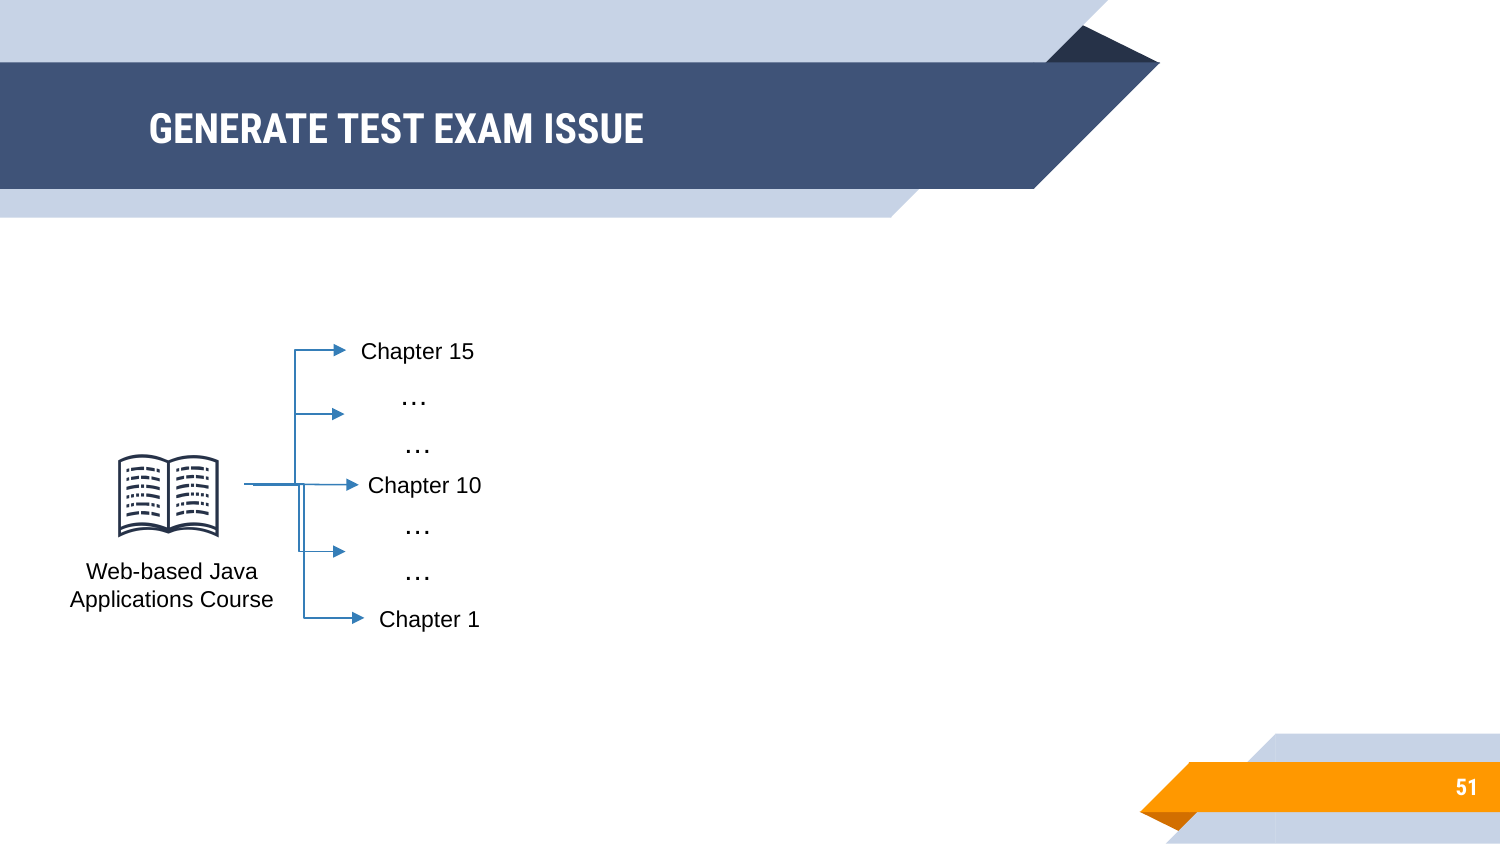

# GENERATE TEST EXAM ISSUE
Chapter 15
…
📖
…
Chapter 10
…
…
Web-based Java Applications Course
Chapter 1
51